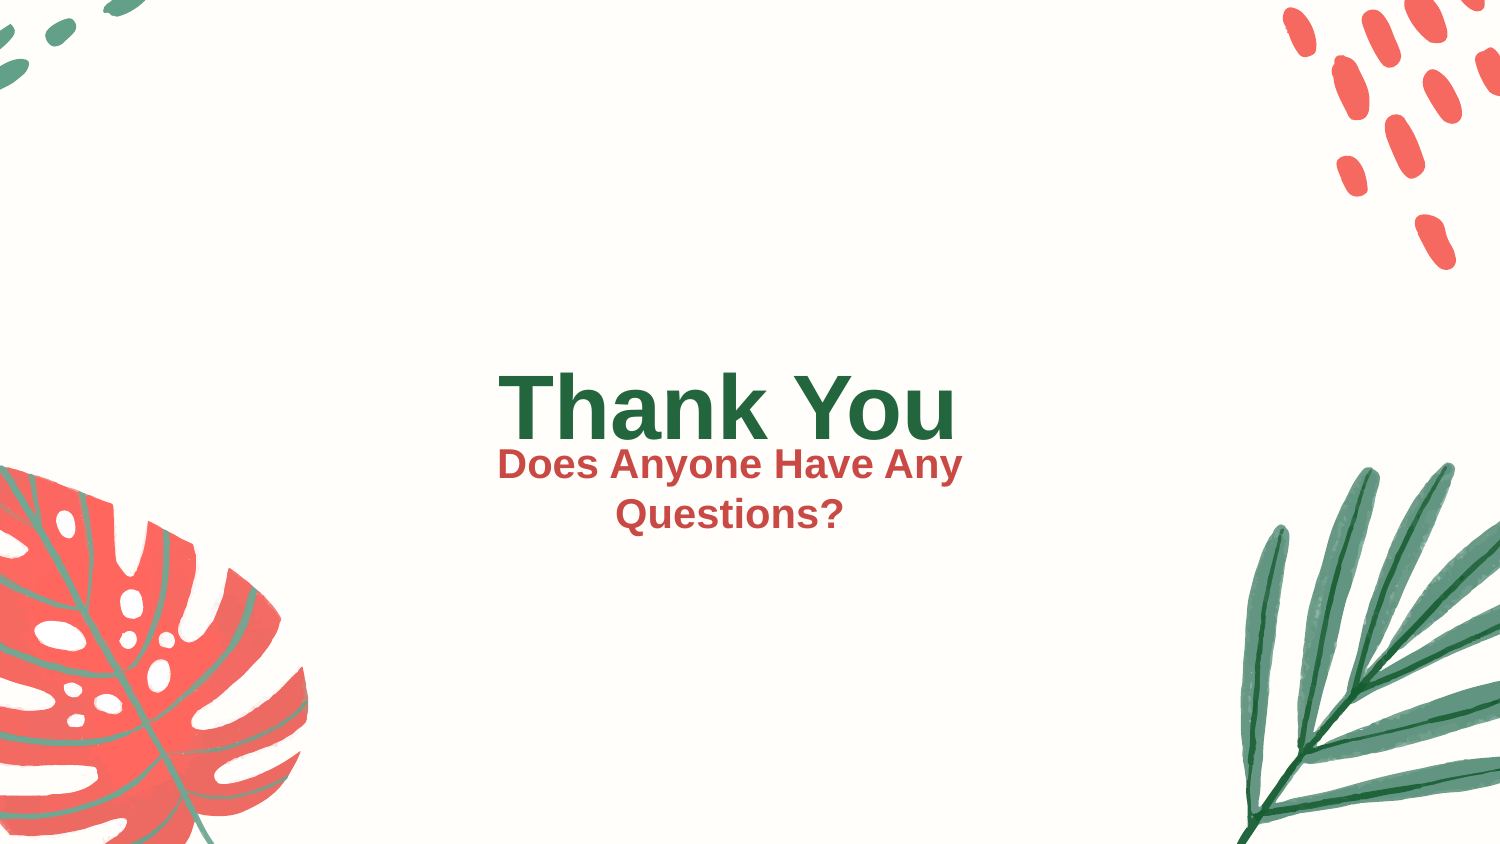

# Thank You
Does Anyone Have Any Questions?